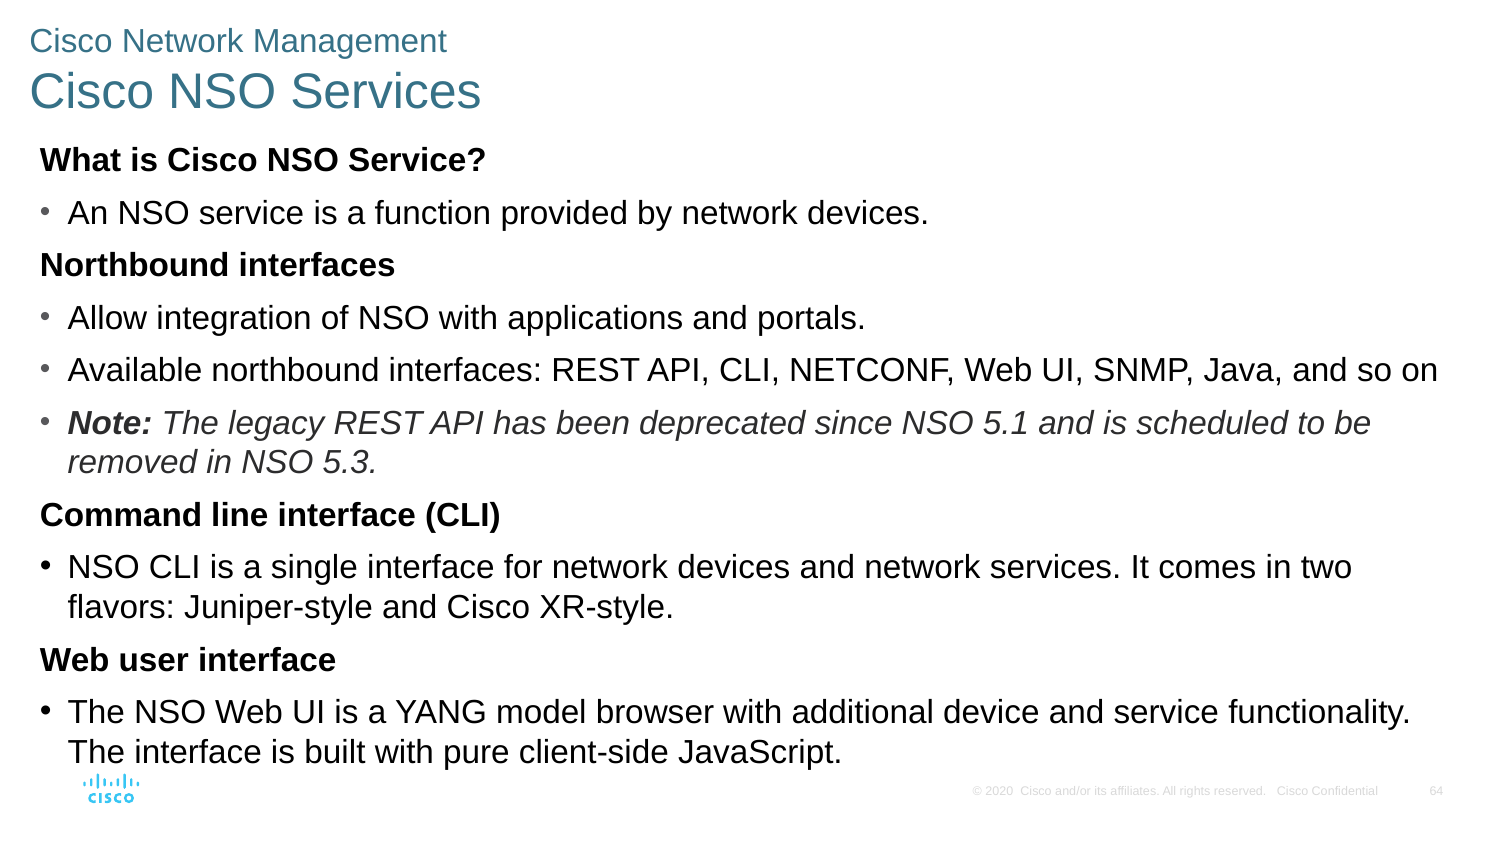

# Cisco Network Management Cisco NSO Services
What is Cisco NSO Service?
An NSO service is a function provided by network devices.
Northbound interfaces
Allow integration of NSO with applications and portals.
Available northbound interfaces: REST API, CLI, NETCONF, Web UI, SNMP, Java, and so on
Note: The legacy REST API has been deprecated since NSO 5.1 and is scheduled to be removed in NSO 5.3.
Command line interface (CLI)
NSO CLI is a single interface for network devices and network services. It comes in two flavors: Juniper-style and Cisco XR-style.
Web user interface
The NSO Web UI is a YANG model browser with additional device and service functionality. The interface is built with pure client-side JavaScript.